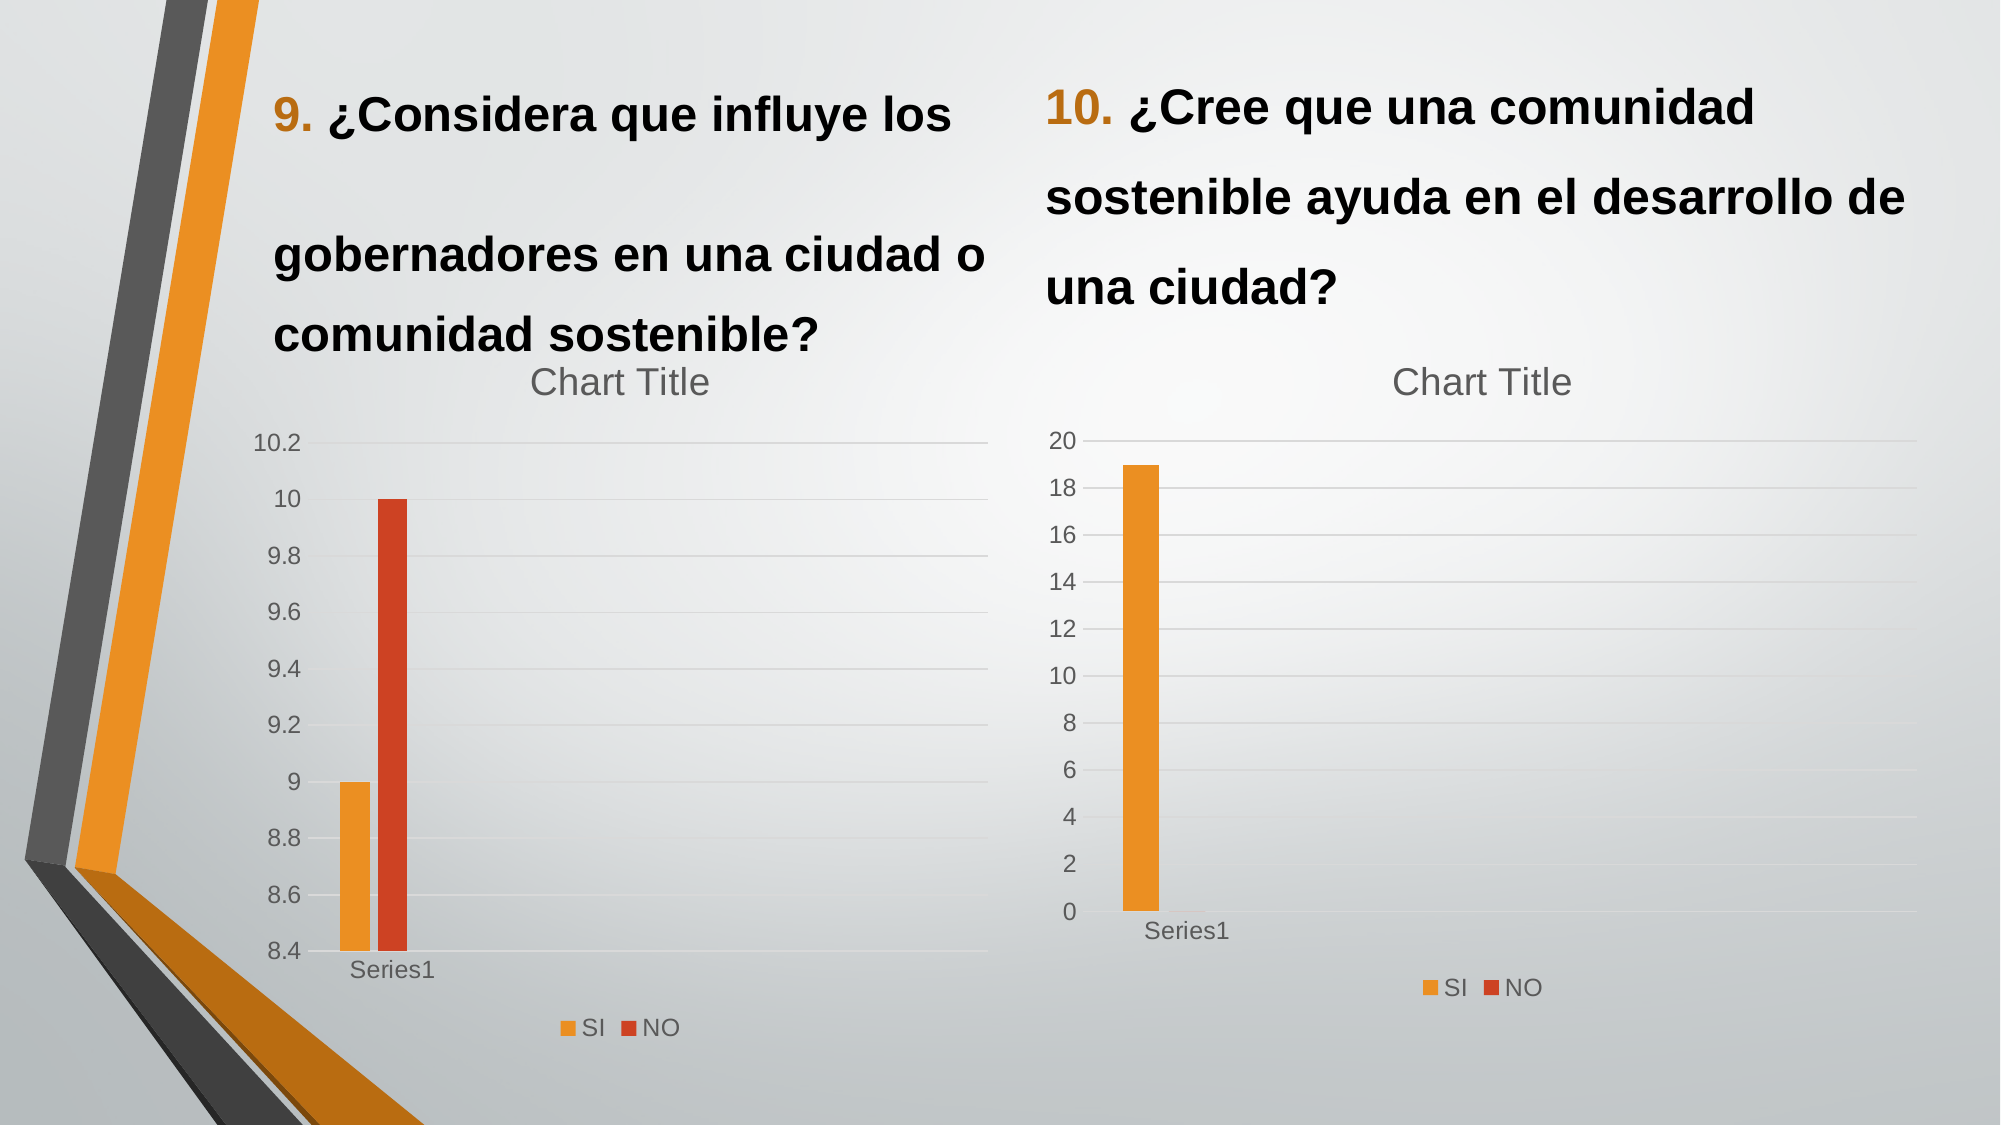

10. ¿Cree que una comunidad
sostenible ayuda en el desarrollo de una ciudad?

9. ¿Considera que influye los
gobernadores en una ciudad o
comunidad sostenible?

### Chart:

| Category | SI | NO | Columna1 |
|---|---|---|---|
|  | 9.0 | 10.0 | None |
|  | None | None | None |
|  | None | None | None |
|  | None | None | None |

### Chart:

| Category | SI | NO | Columna1 |
|---|---|---|---|
|  | 19.0 | 0.0 | None |
|  | None | None | None |
|  | None | None | None |
|  | None | None | None |